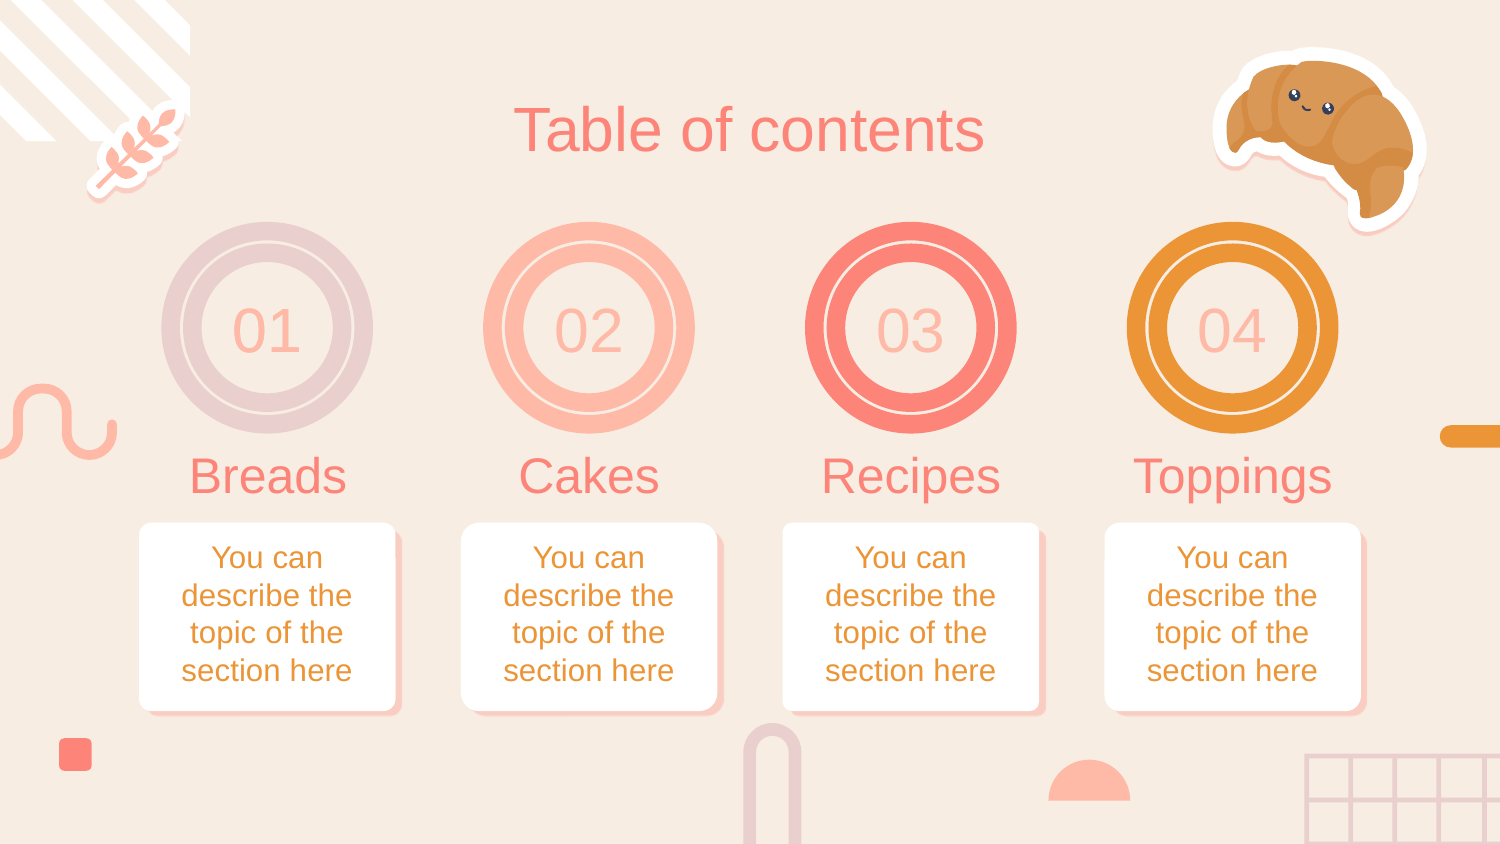

# Table of contents

01
01
02
03
04
Breads
Cakes
Recipes
Toppings

You can describe the topic of the section here
You can describe the topic of the section here
You can describe the topic of the section here
You can describe the topic of the section here